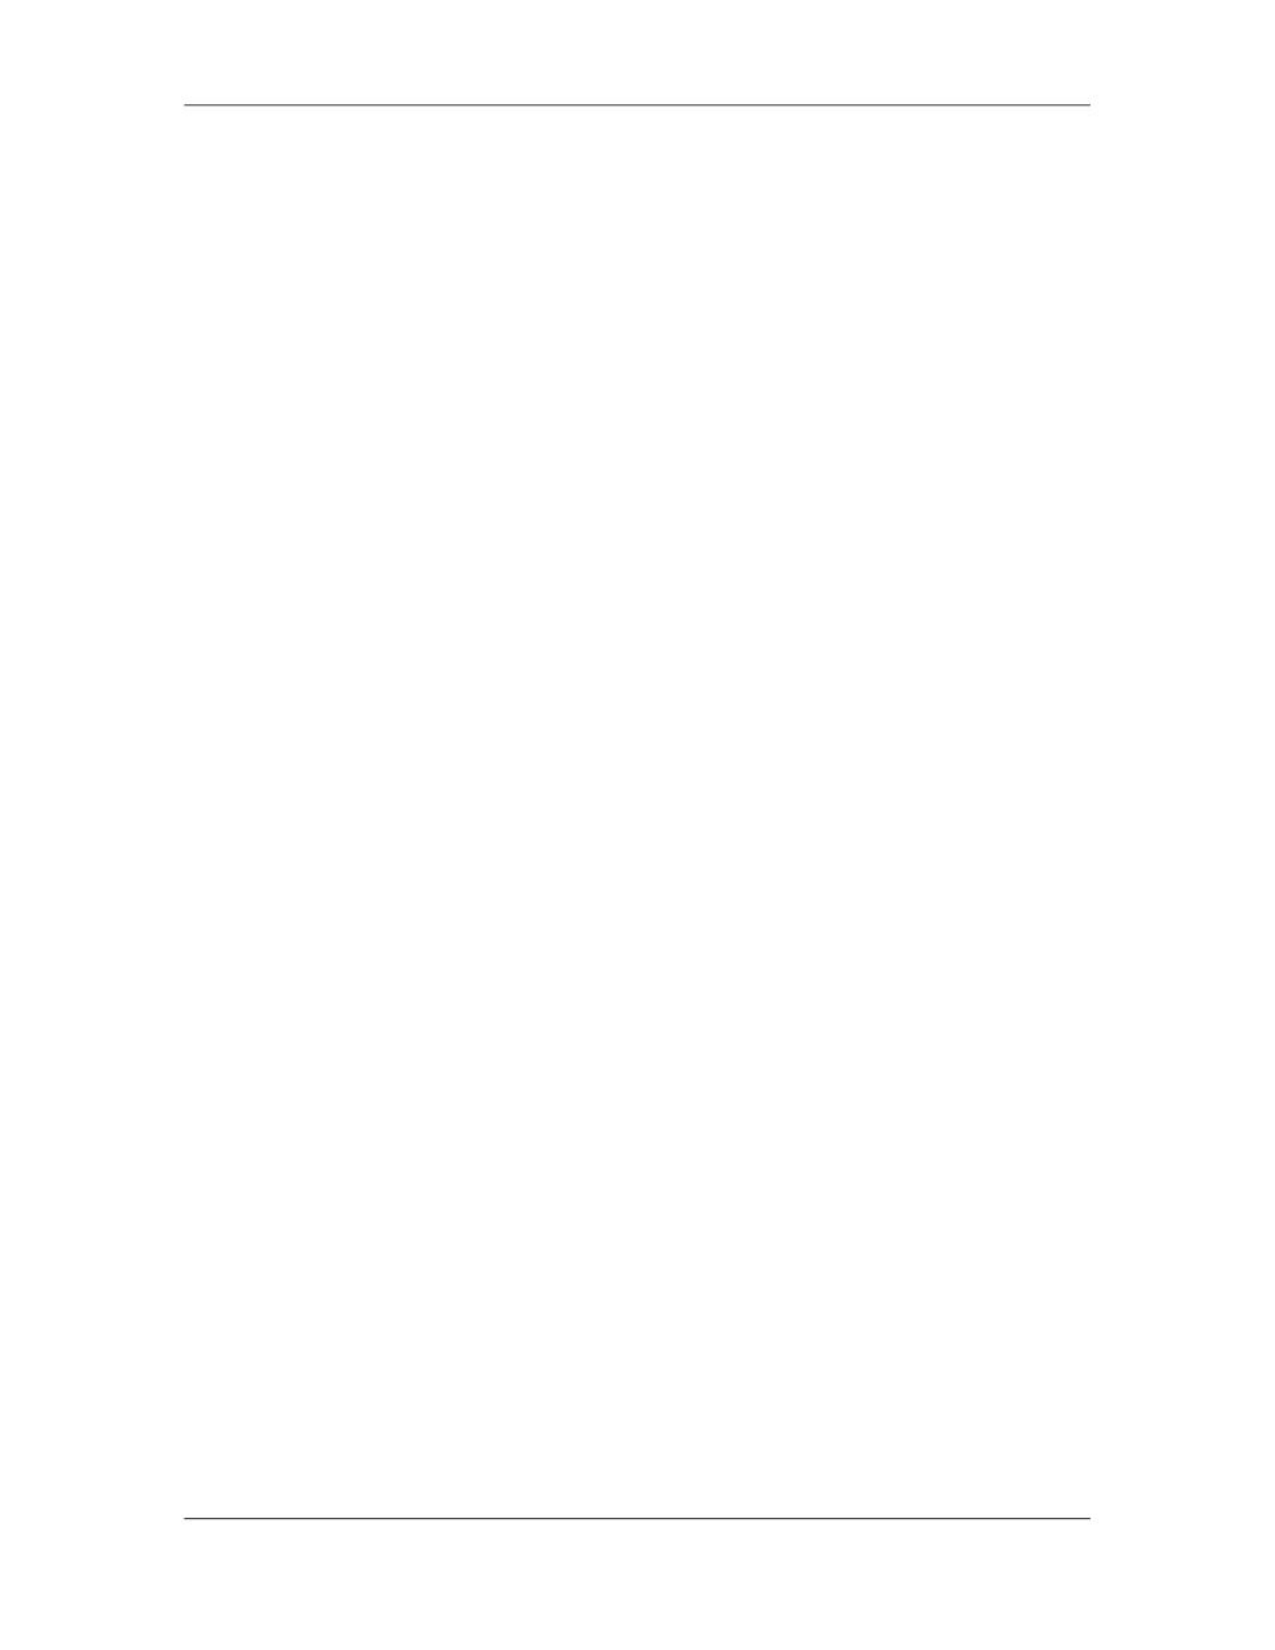

Software Project Management (CS615)

																																																																											1.4 															What is a Project?

																																																																																																									A project is an activity with specific goals which takes place over a finite
																																																																																																									period of time.

																																																																																																									“A temporary organization that is needed to produce a unique and pre-defined

																																																																																																									outcome or result at a pre-specified time using pre-determined resources”

																																																																																																									Projects are often implemented as a means of achieving an organization’s
																																																																																																									strategic plan. Operations and projects differ primarily in that operations are

																																																																																																									ongoing and repetitive while projects are temporary and unique. A project can
																																																																																																									thus be defined in terms of its distinctive characteristics—a project is a temporary

																																																																																																									endeavor undertaken to create a unique product or service.			Temporary			means
																																																																																																									that every project has a definite beginning and a definite end. Unique			means that

																																																																																																									the product or service is different in some distinguishing way from all other
																																																																																																									products or services. For many organizations, projects are a means to respond to

																																																																																																									those requests that cannot be addressed within the organization’s normal
																																																																																																									operational limits.

																																																																																																									Projects are undertaken at all levels of the organization. They may involve a

																																																																																																									single person or many thousands. Their duration ranges from a few weeks to more
																																																																																																									than five years. Projects may involve a single unit of one organization or may

																																																																																																									cross organizational boundaries, as in joint ventures and partnering.

																																																																																																									Examples of projects include:

																																																																																																																								•										Developing a new product or service.
																																																																																																																								•										Effecting a change in structure, staffing, or style of an organization.
																																																																																																																								•										Designing a new transportation vehicle.
																																																																																																																								•										Developing or acquiring a new or modified information system.
																																																																																																																								•										Constructing a building or facility.
																																																																																																																								•										Building a water system for a community in a developing country.
																																																																																																																								•										Running a campaign for political office.
																																																																																																																								•										Implementing a new business procedure or process.

																																																																																																									1. Temporary
																																																																																																									Temporary means that every project has a definite beginning and a definite end.

																																																																																																									The end is reached when the project’s objectives have been achieved, or it
																																																																																																									becomes clear that the project objectives will not or cannot be met, or the need for

																																																																																																									the project no longer exists and the project is terminated. Temporary does not
																																																																																																									necessarily mean short in duration; many projects last for several years. In every

																																																																																																									case, however, the duration of a project is finite; projects are not ongoing efforts.

																																																																																																									2. Unique, Product Service or Result
																																																																																																									Projects involve creating something that has not been done in exactly the same

																																																																																																									way before and which is, therefore, unique and distinct. Projects create:

																																																																																											                                                                                                                                 3

																																																																																																																																																																																						© Copyright Virtual University of Pakistan